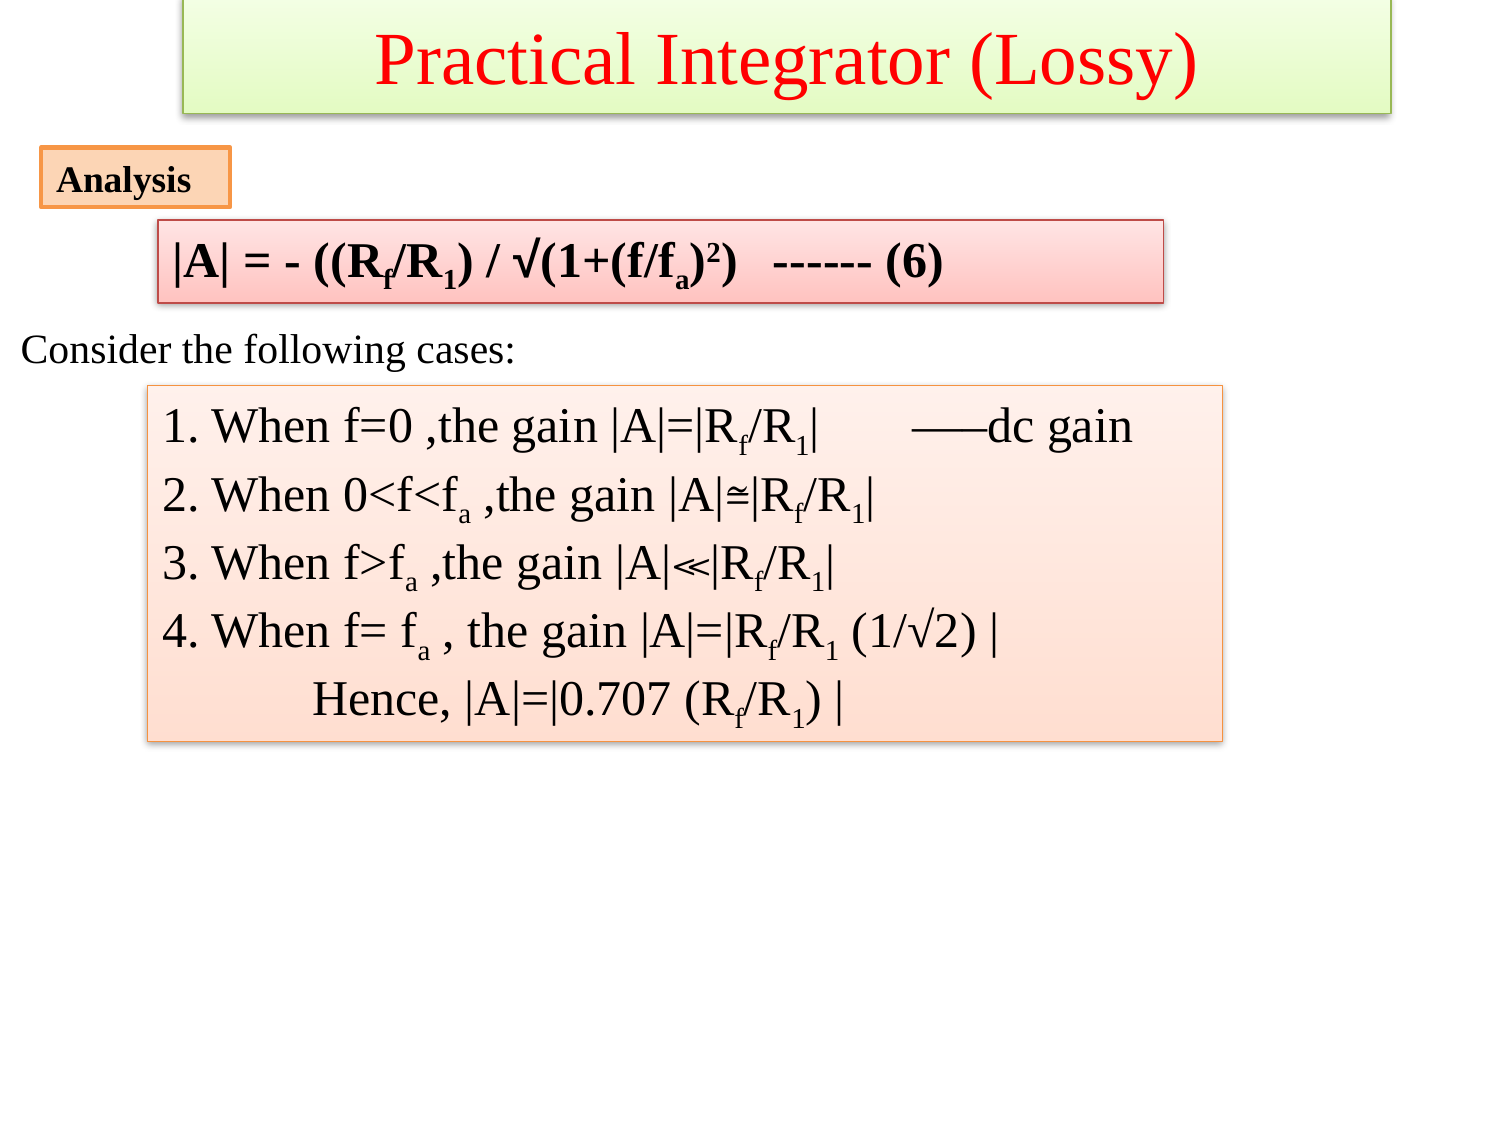

# Practical Integrator (Lossy)
Analysis
|A| = - ((Rf/R1) / √(1+(f/fa)2)	------ (6)
Consider the following cases:
1. When f=0 ,the gain |A|=|Rf/R1|	—–dc gain
2. When 0<f<fa ,the gain |A|≅|Rf/R1|
3. When f>fa ,the gain |A|≪|Rf/R1|
4. When f= fa , the gain |A|=|Rf/R1 (1/√2) |
	Hence, |A|=|0.707 (Rf/R1) |